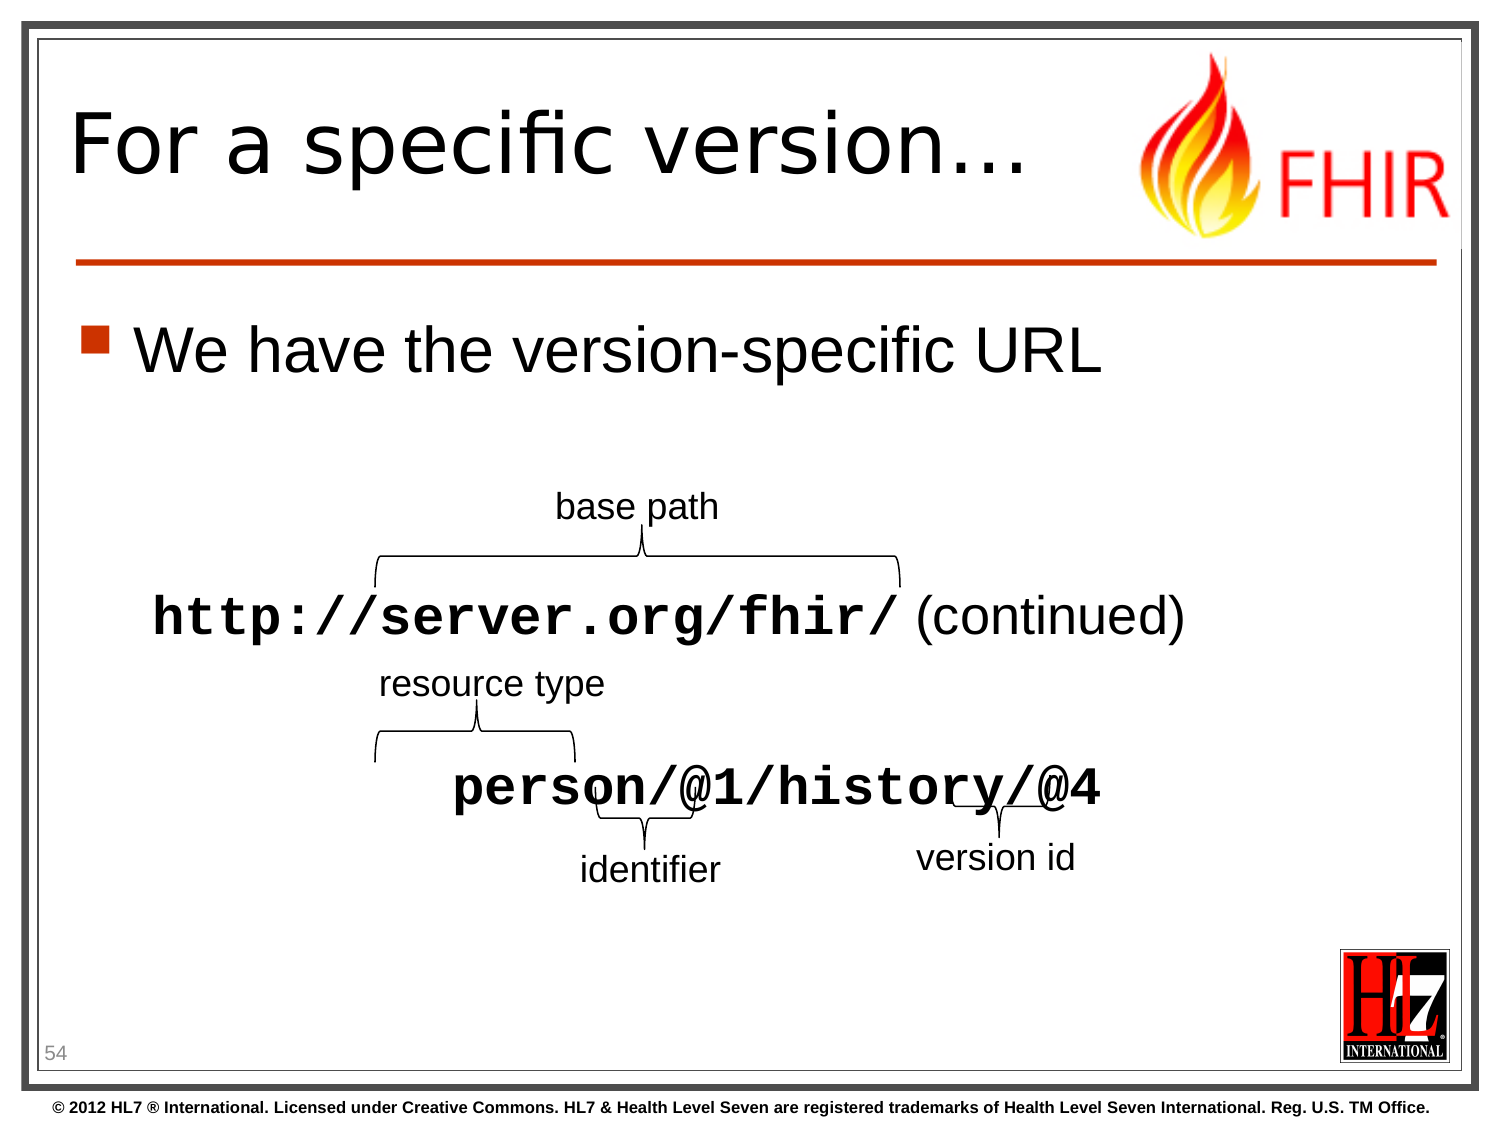

# For a specific version…

We have the version-specific URL

http://server.org/fhir/ (continued)

		person/@1/history/@4
base path

resource type

version id
identifier
54